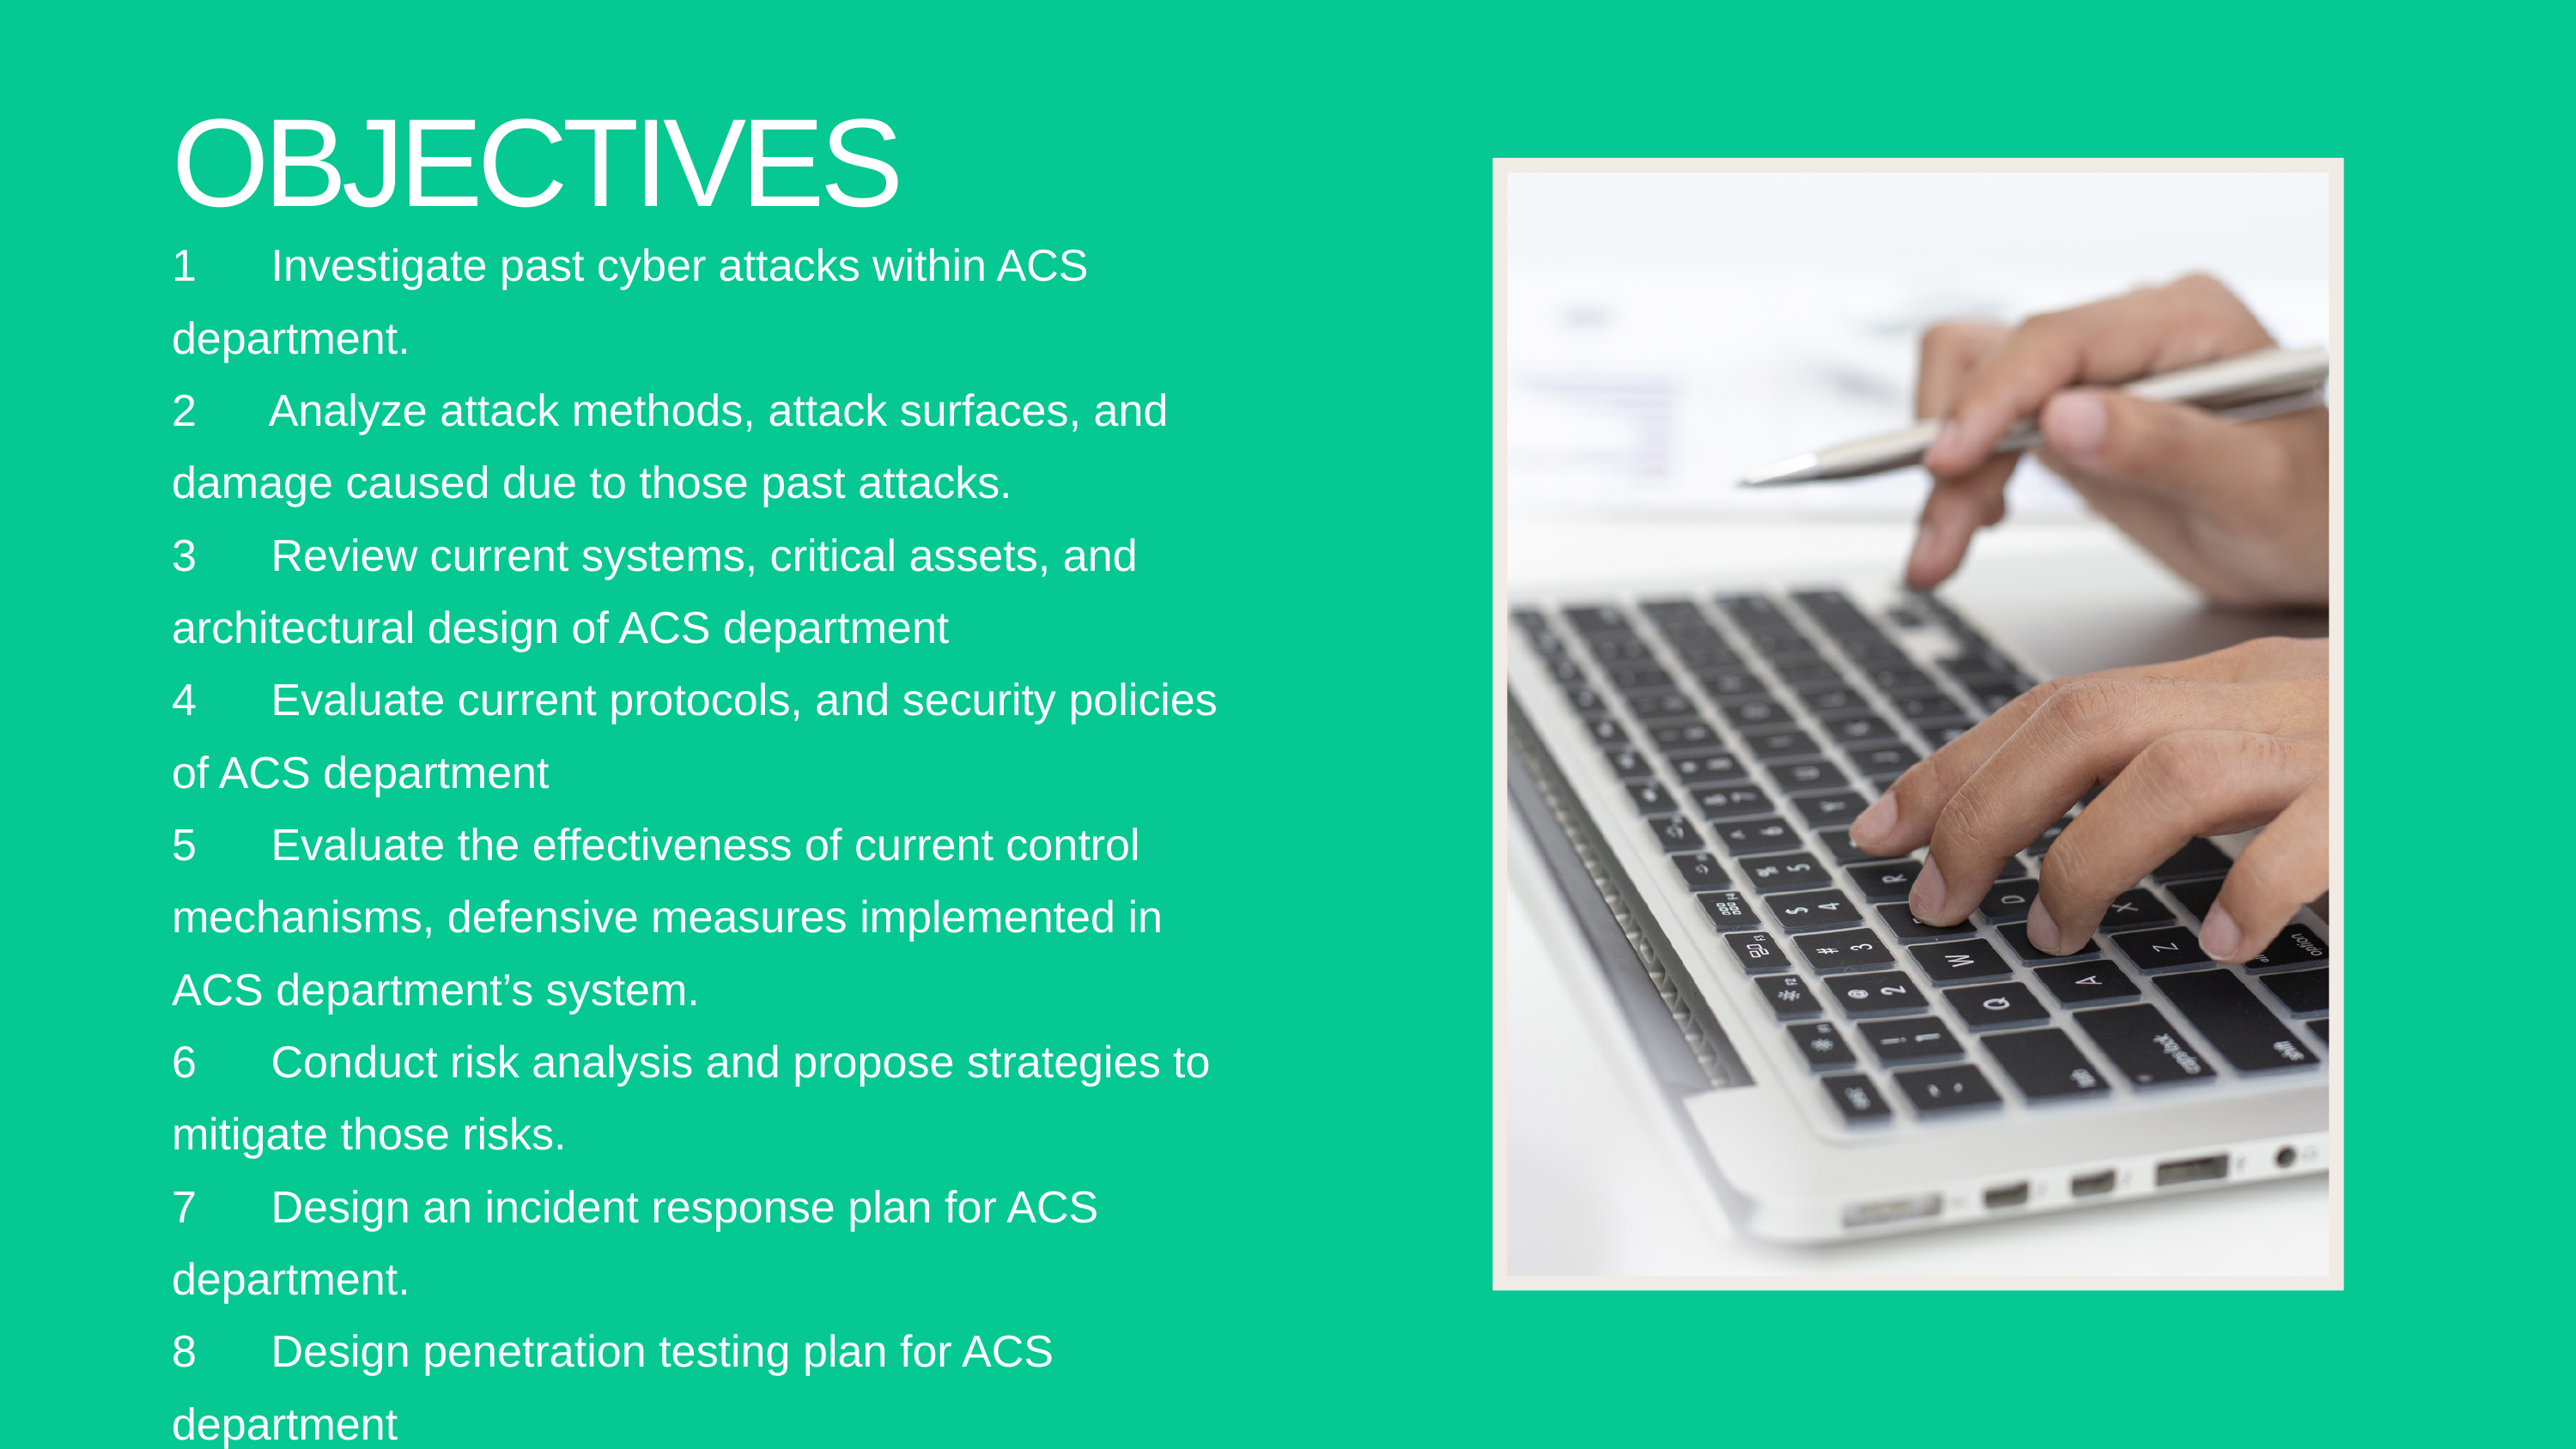

OBJECTIVES

1      Investigate past cyber attacks within ACS department.
2      Analyze attack methods, attack surfaces, and damage caused due to those past attacks.
3      Review current systems, critical assets, and architectural design of ACS department
4      Evaluate current protocols, and security policies of ACS department
5      Evaluate the effectiveness of current control mechanisms, defensive measures implemented in ACS department’s system.
6      Conduct risk analysis and propose strategies to mitigate those risks.
7      Design an incident response plan for ACS department.
8      Design penetration testing plan for ACS department